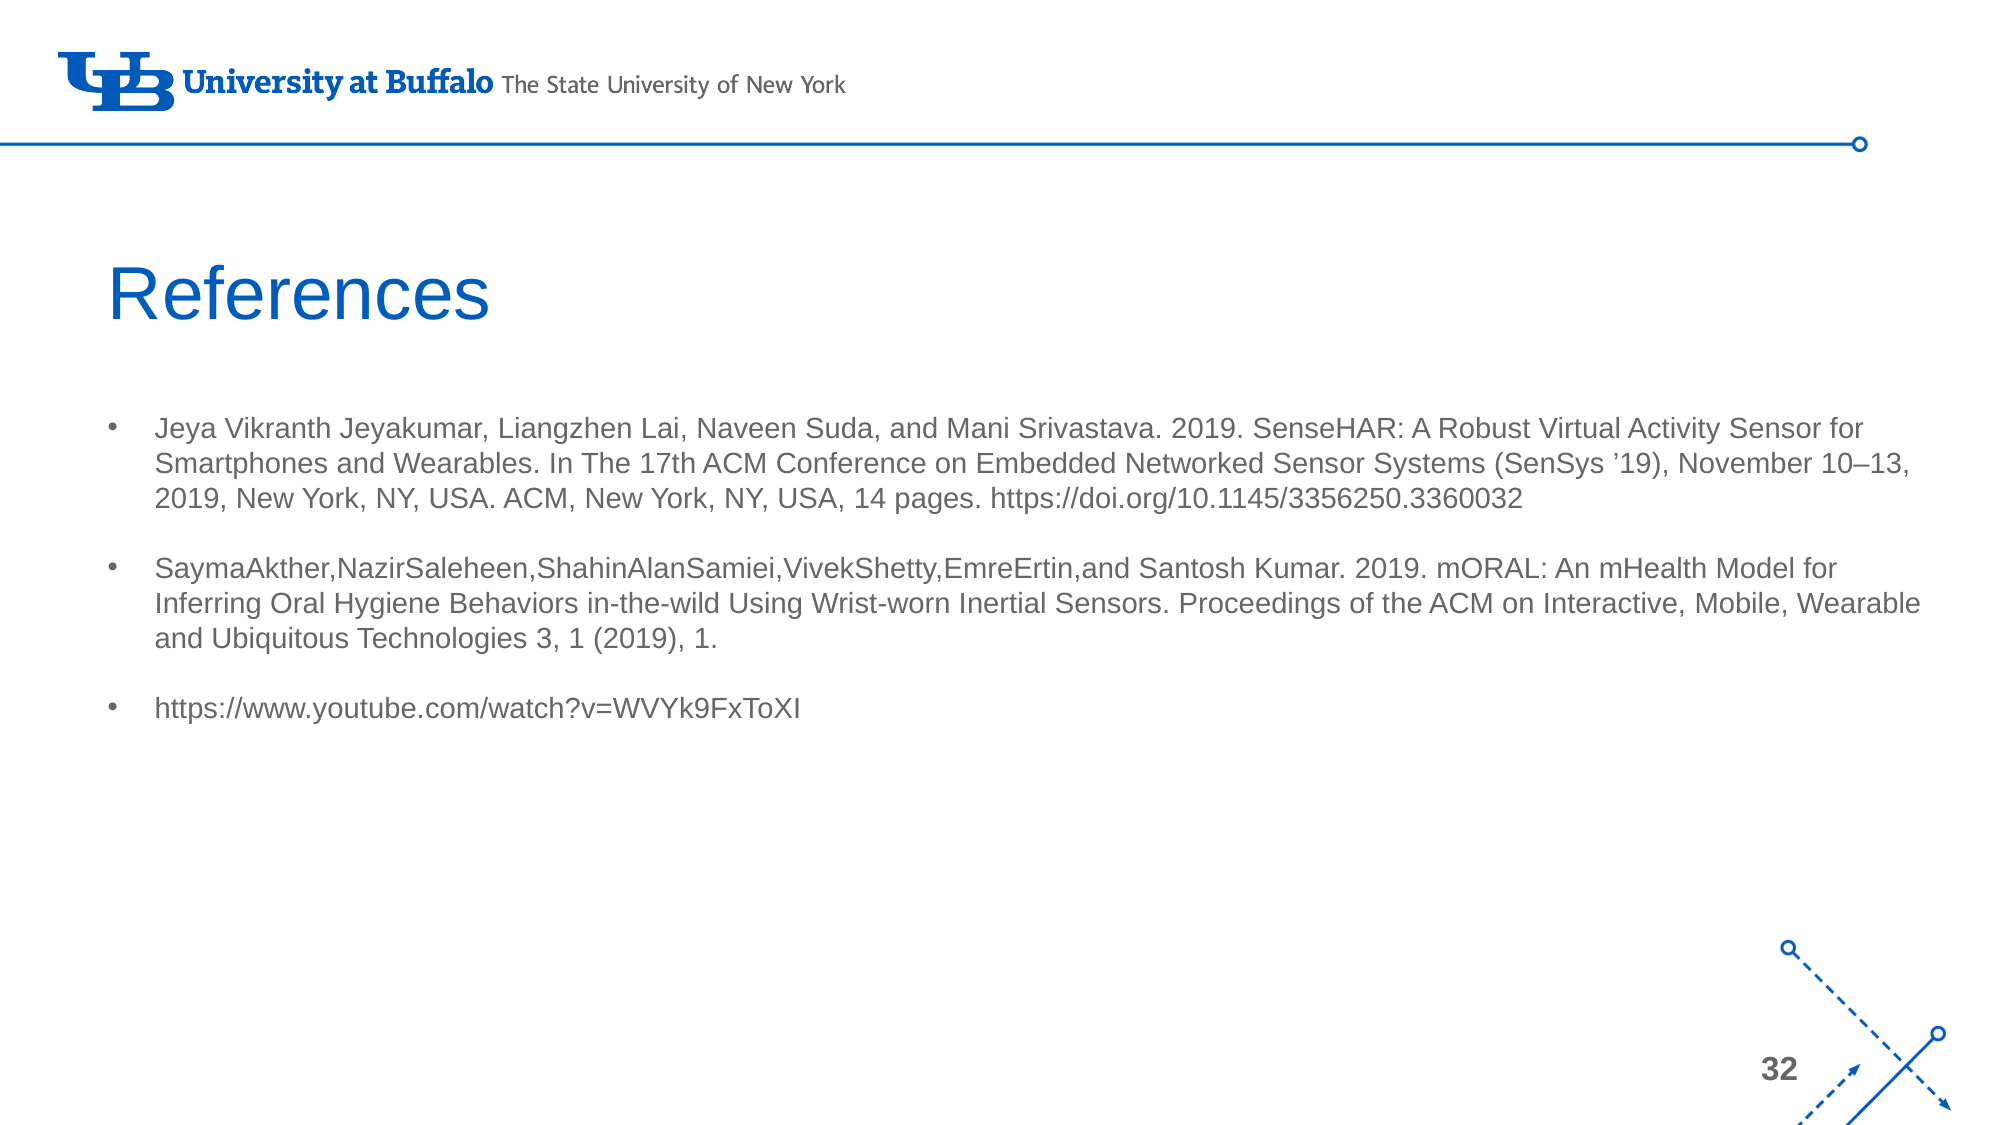

# References
Jeya Vikranth Jeyakumar, Liangzhen Lai, Naveen Suda, and Mani Srivastava. 2019. SenseHAR: A Robust Virtual Activity Sensor for Smartphones and Wearables. In The 17th ACM Conference on Embedded Networked Sensor Systems (SenSys ’19), November 10–13, 2019, New York, NY, USA. ACM, New York, NY, USA, 14 pages. https://doi.org/10.1145/3356250.3360032

SaymaAkther,NazirSaleheen,ShahinAlanSamiei,VivekShetty,EmreErtin,and Santosh Kumar. 2019. mORAL: An mHealth Model for Inferring Oral Hygiene Behaviors in-the-wild Using Wrist-worn Inertial Sensors. Proceedings of the ACM on Interactive, Mobile, Wearable and Ubiquitous Technologies 3, 1 (2019), 1.

https://www.youtube.com/watch?v=WVYk9FxToXI